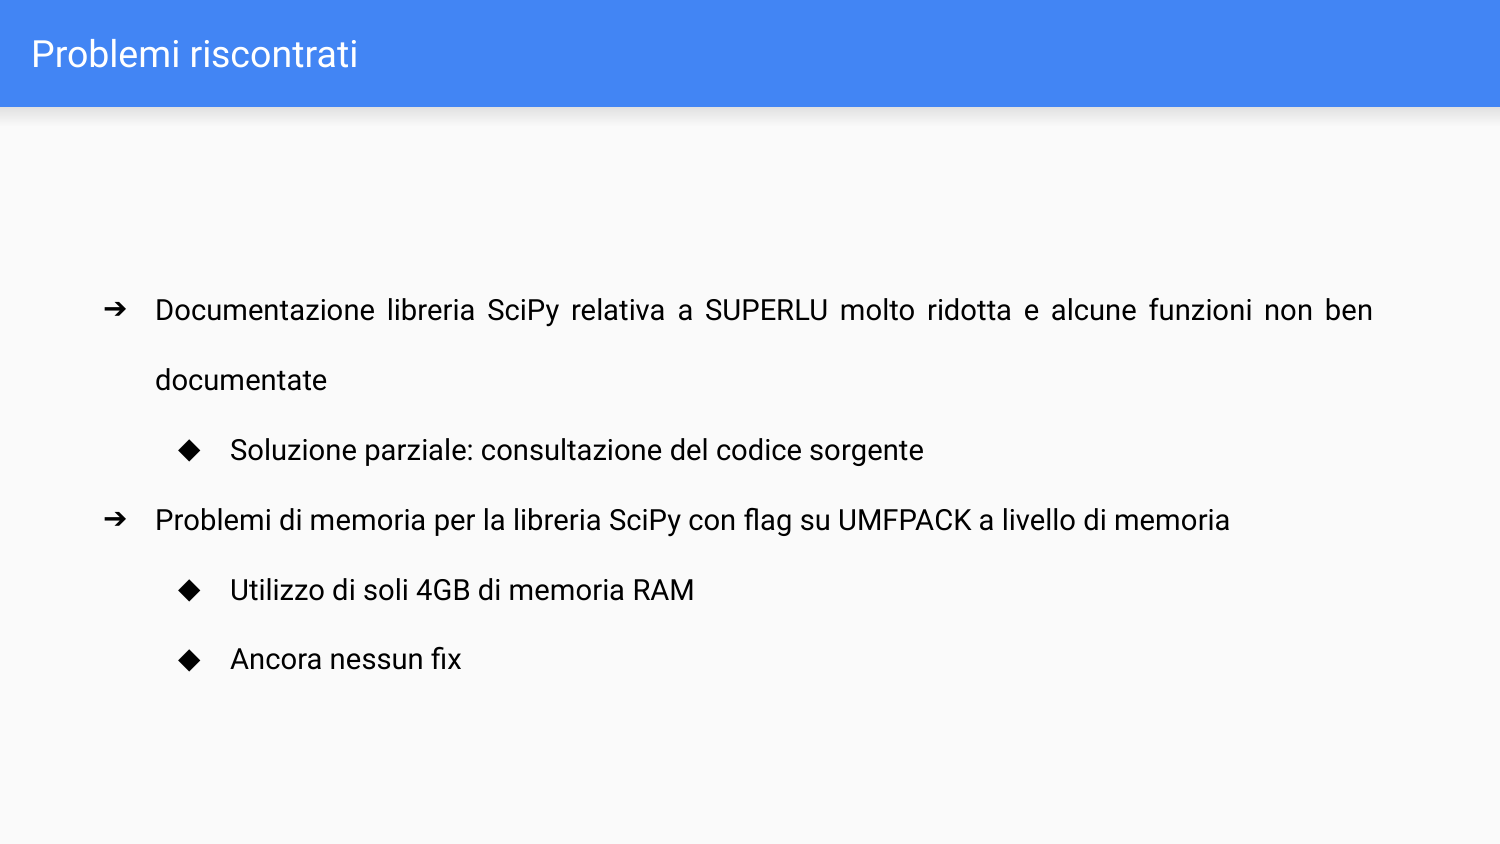

# Problemi riscontrati
Documentazione libreria SciPy relativa a SUPERLU molto ridotta e alcune funzioni non ben documentate
Soluzione parziale: consultazione del codice sorgente
Problemi di memoria per la libreria SciPy con flag su UMFPACK a livello di memoria
Utilizzo di soli 4GB di memoria RAM
Ancora nessun fix